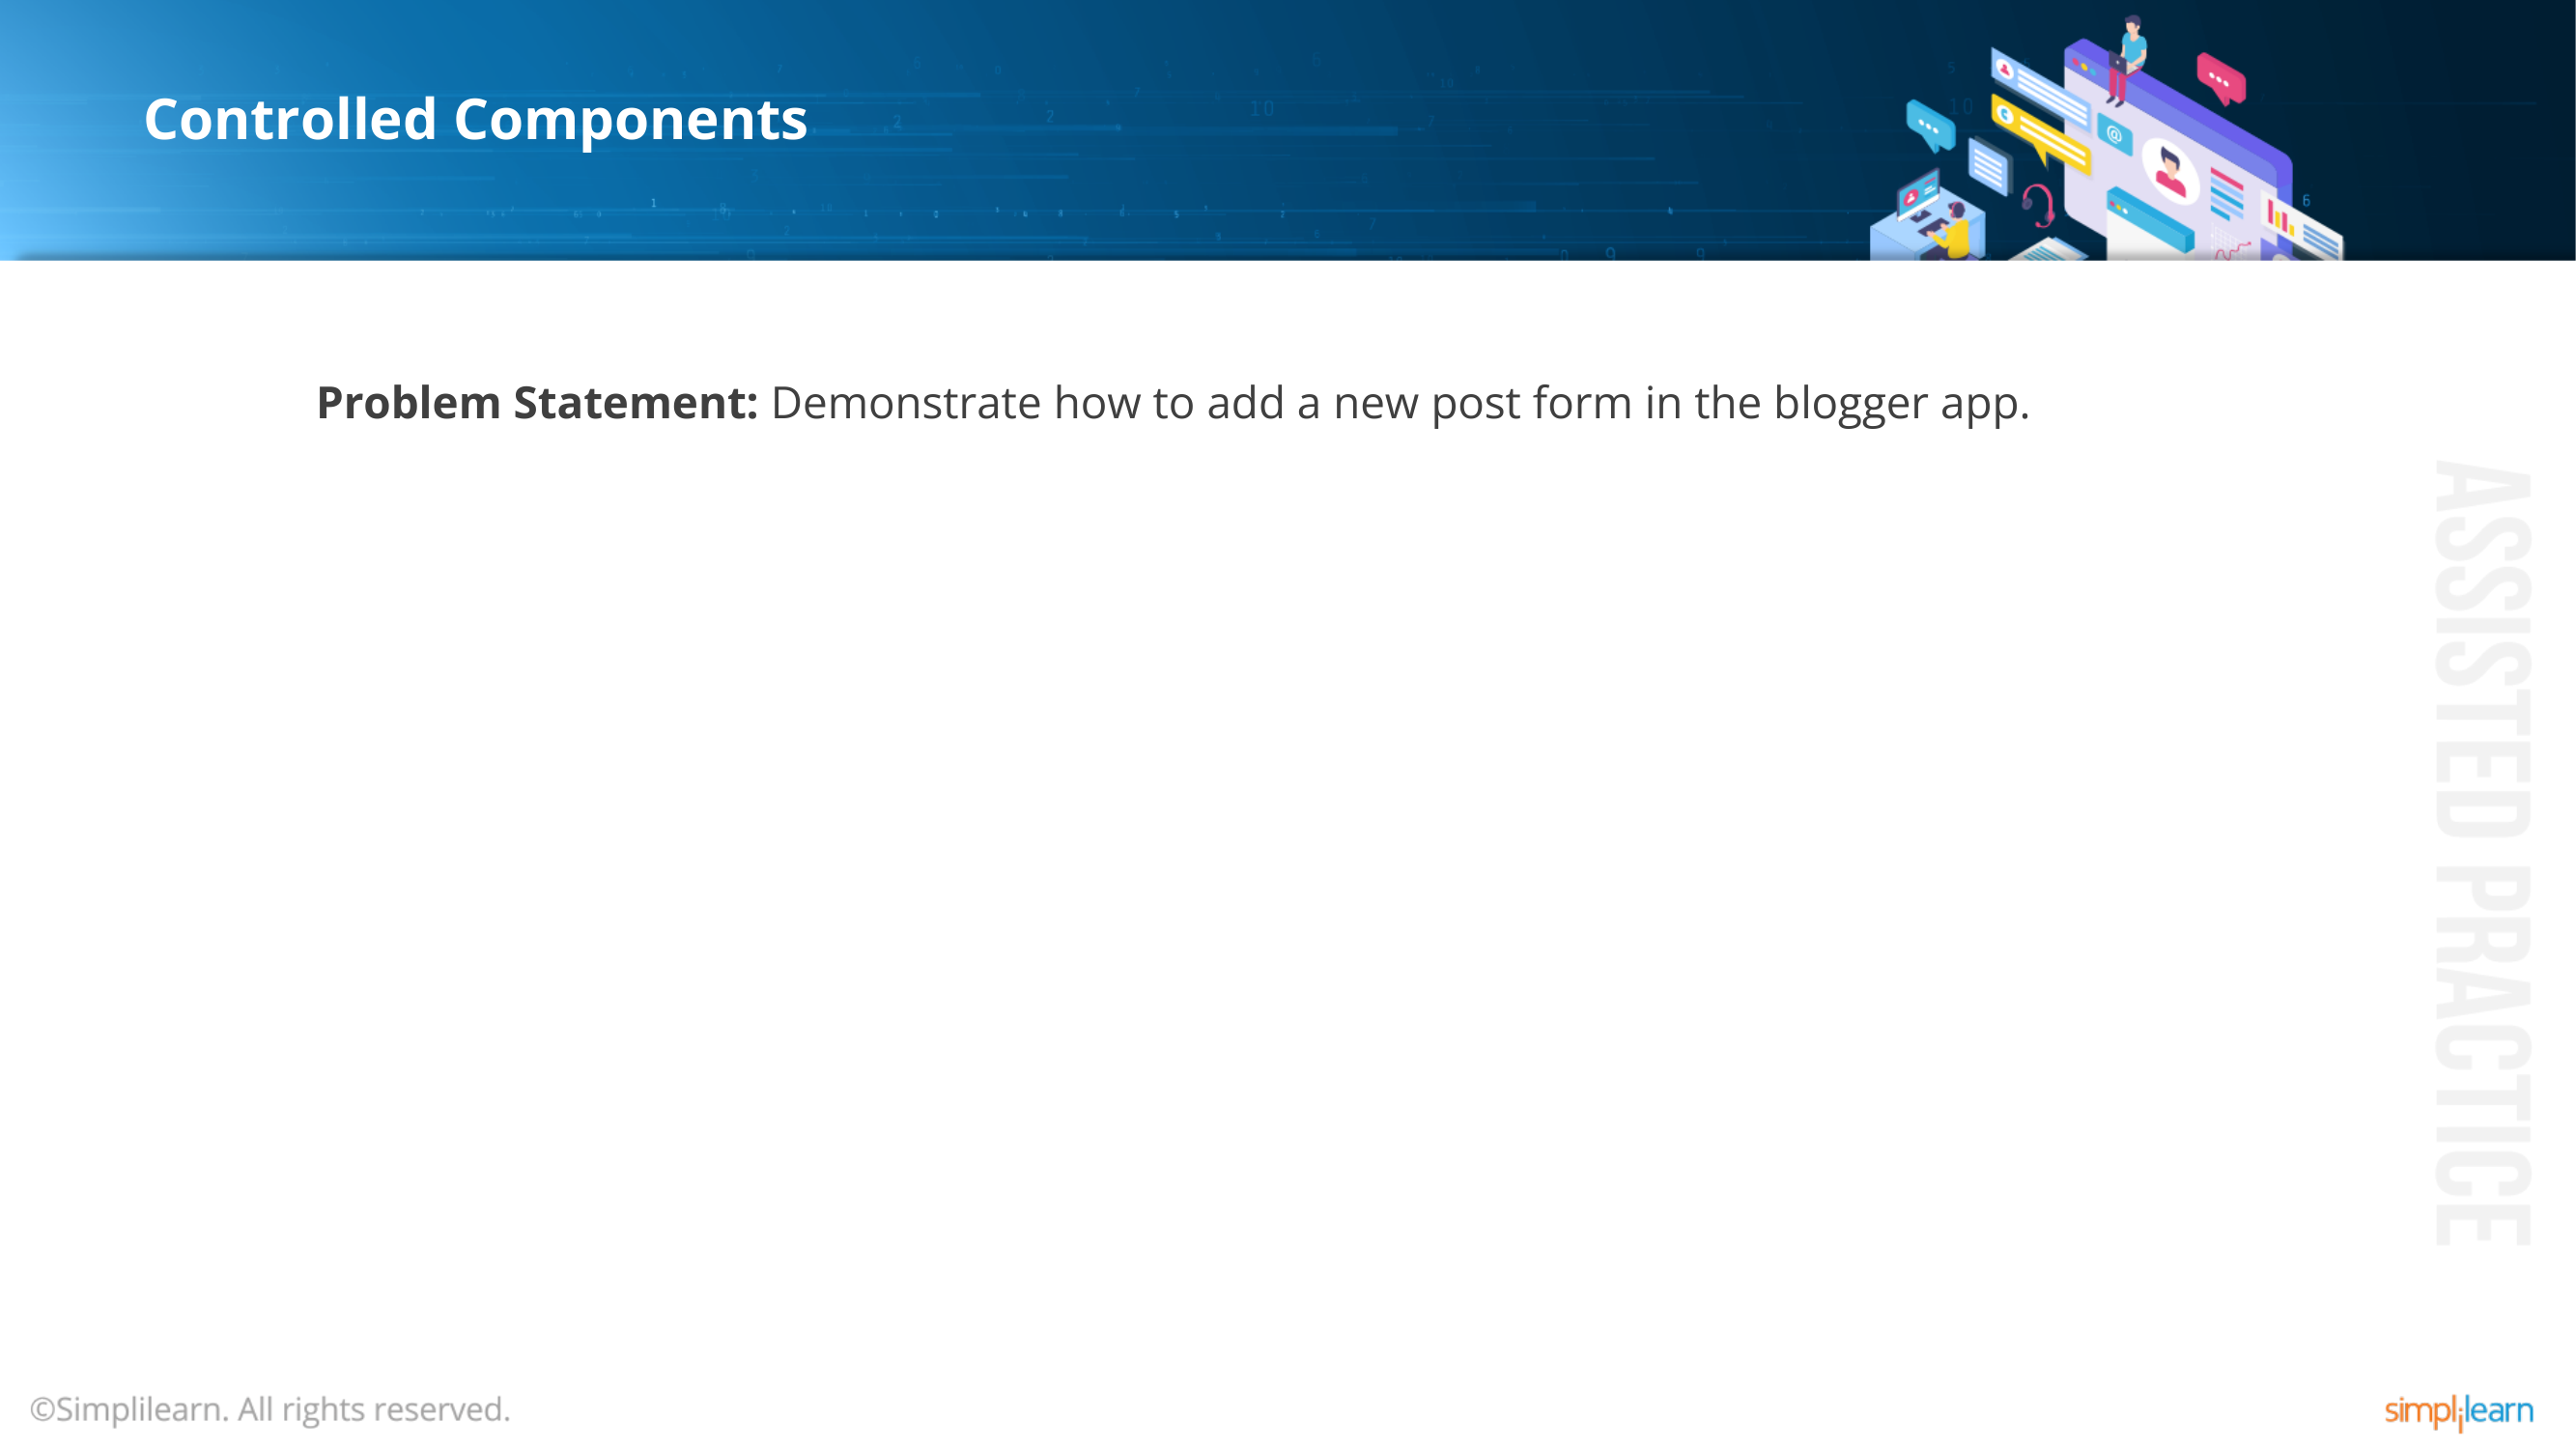

# Controlled Components
Problem Statement: Demonstrate how to add a new post form in the blogger app.